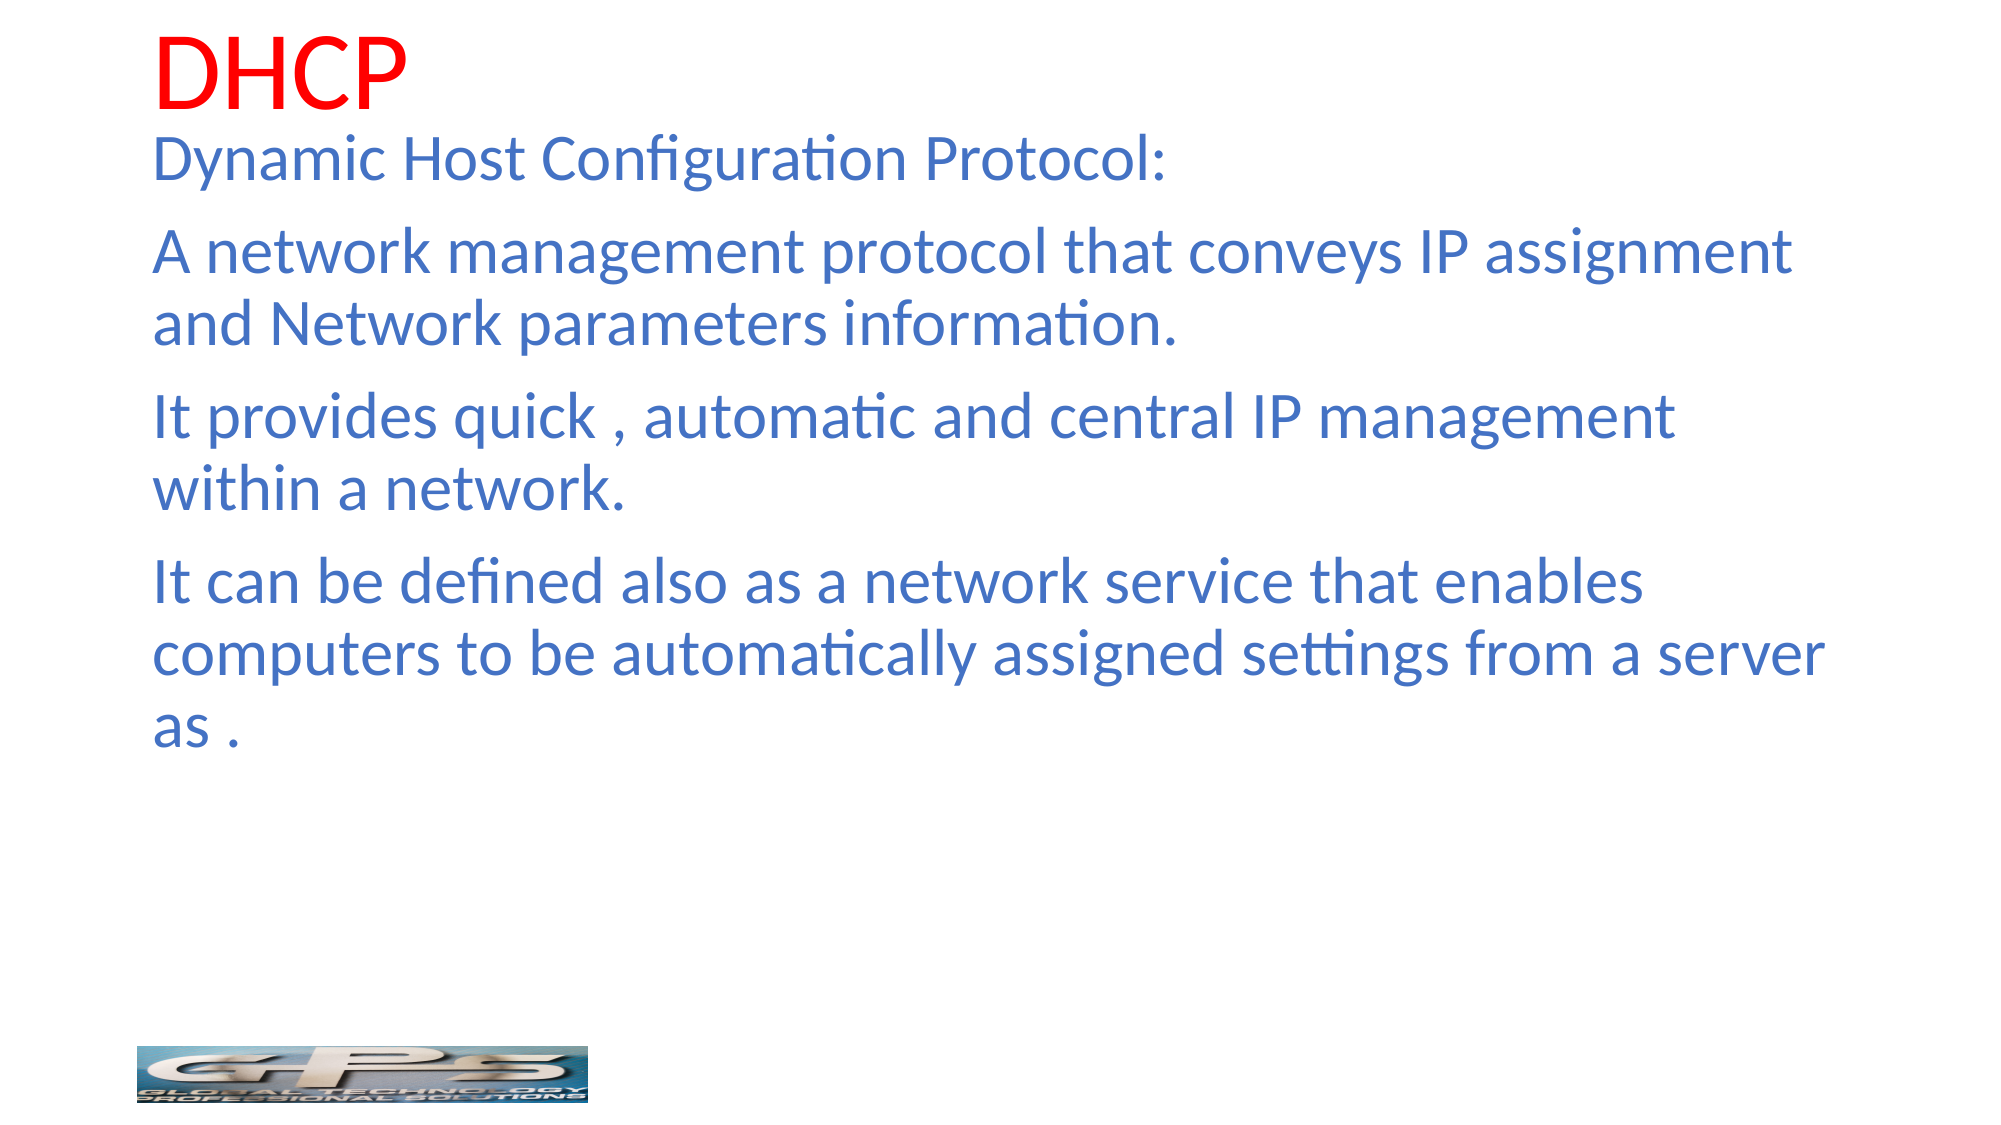

# DHCP
Dynamic Host Configuration Protocol:
A network management protocol that conveys IP assignment and Network parameters information.
It provides quick , automatic and central IP management within a network.
It can be defined also as a network service that enables computers to be automatically assigned settings from a server as .